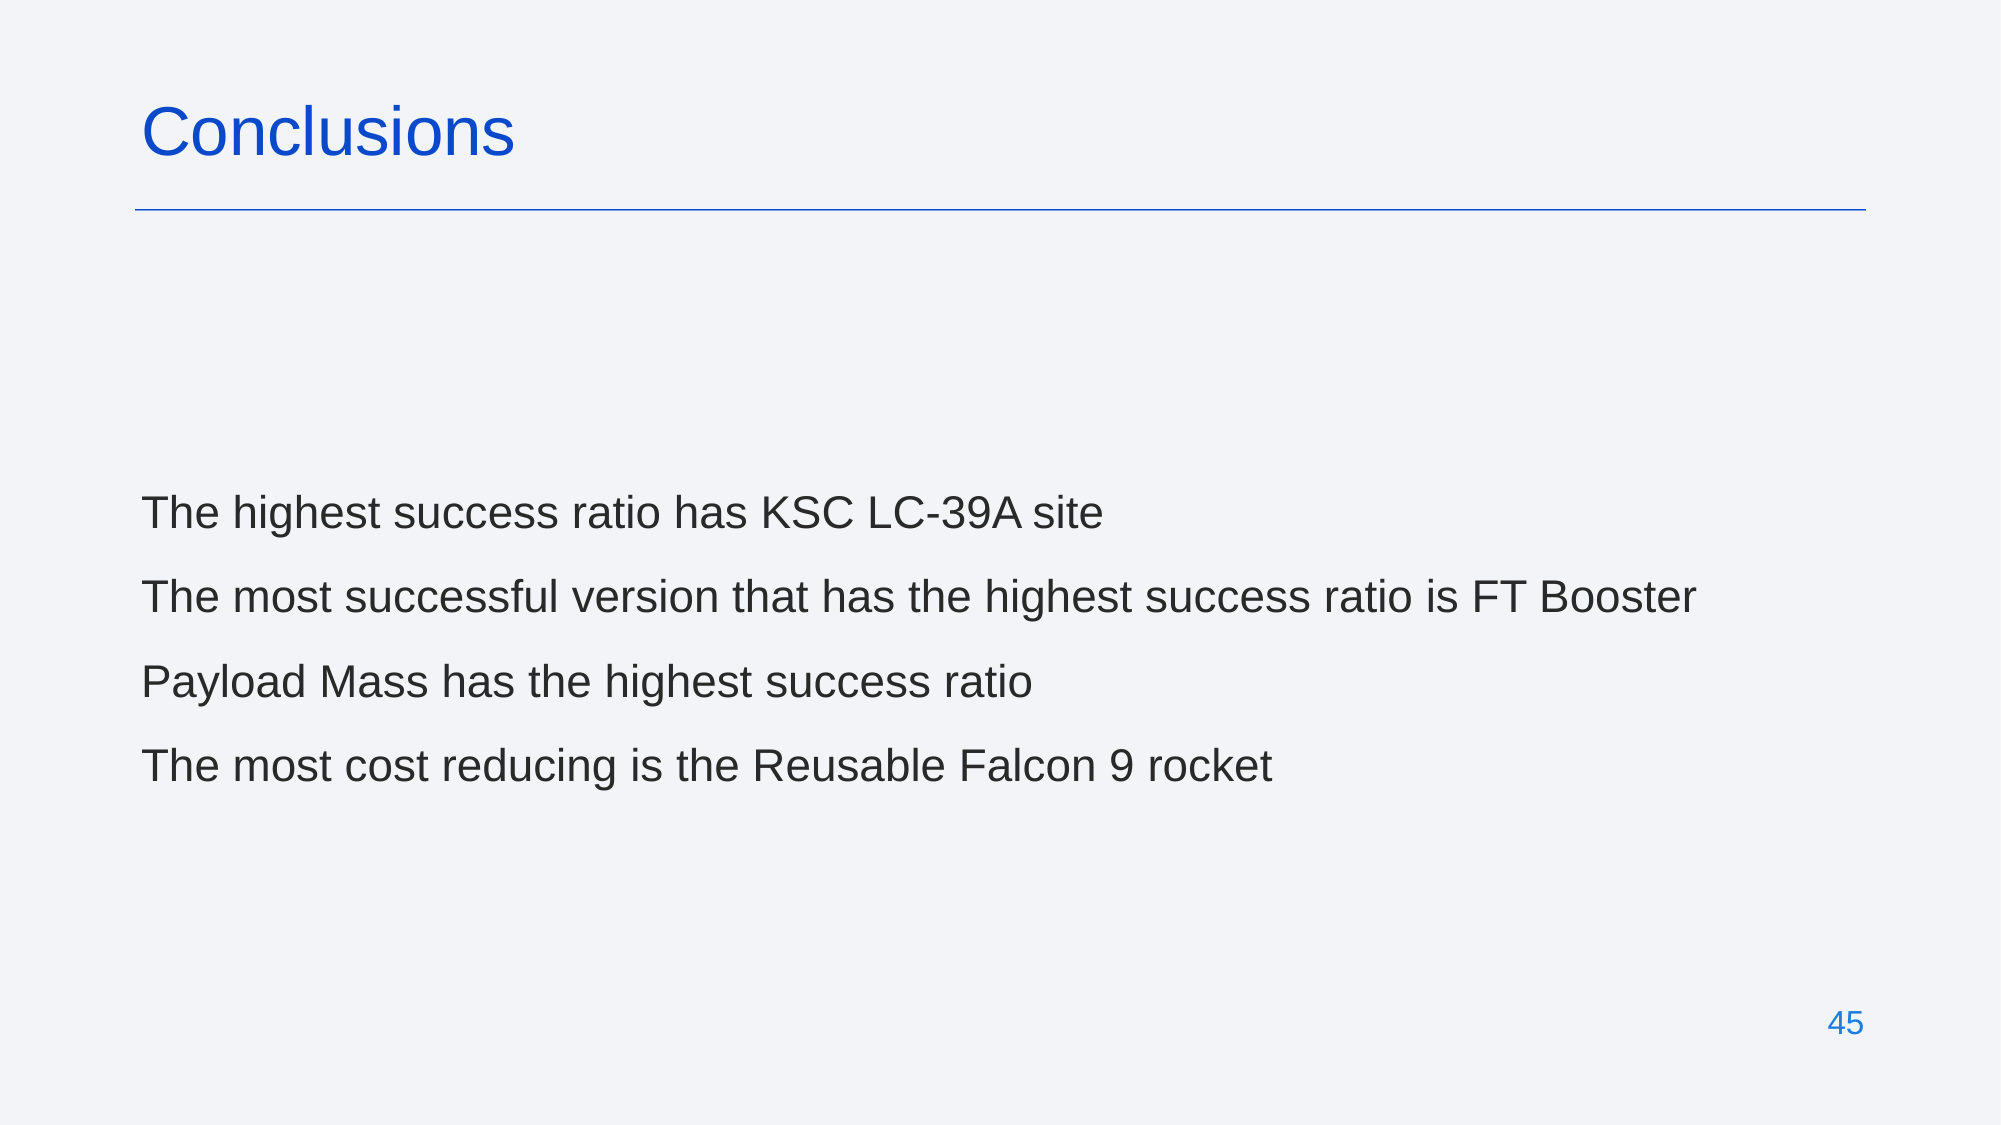

Conclusions

The highest success ratio has KSC LC-39A site
The most successful version that has the highest success ratio is FT Booster
Payload Mass has the highest success ratio
The most cost reducing is the Reusable Falcon 9 rocket

45